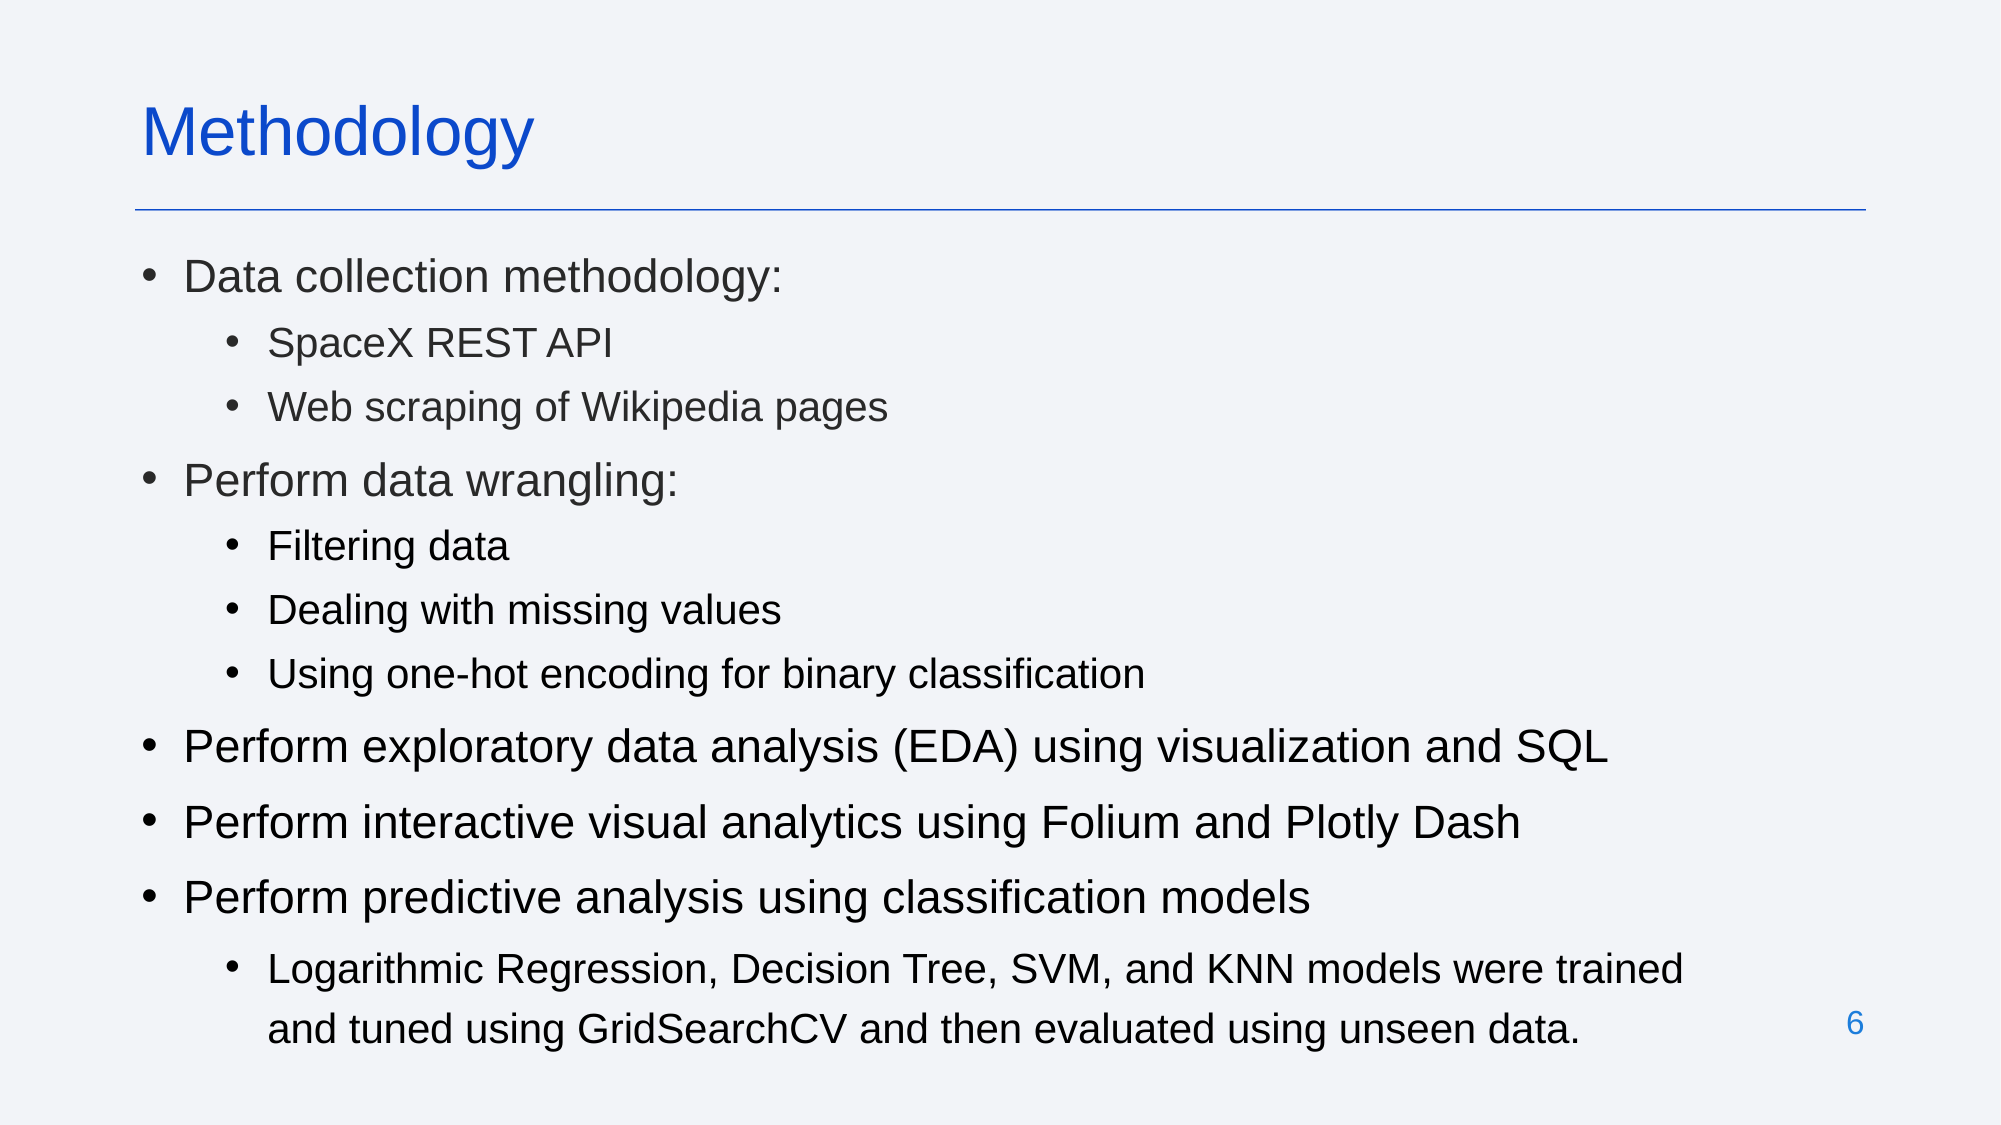

Methodology
Data collection methodology:
SpaceX REST API
Web scraping of Wikipedia pages
Perform data wrangling:
Filtering data
Dealing with missing values
Using one-hot encoding for binary classification
Perform exploratory data analysis (EDA) using visualization and SQL
Perform interactive visual analytics using Folium and Plotly Dash
Perform predictive analysis using classification models
Logarithmic Regression, Decision Tree, SVM, and KNN models were trained and tuned using GridSearchCV and then evaluated using unseen data.

6